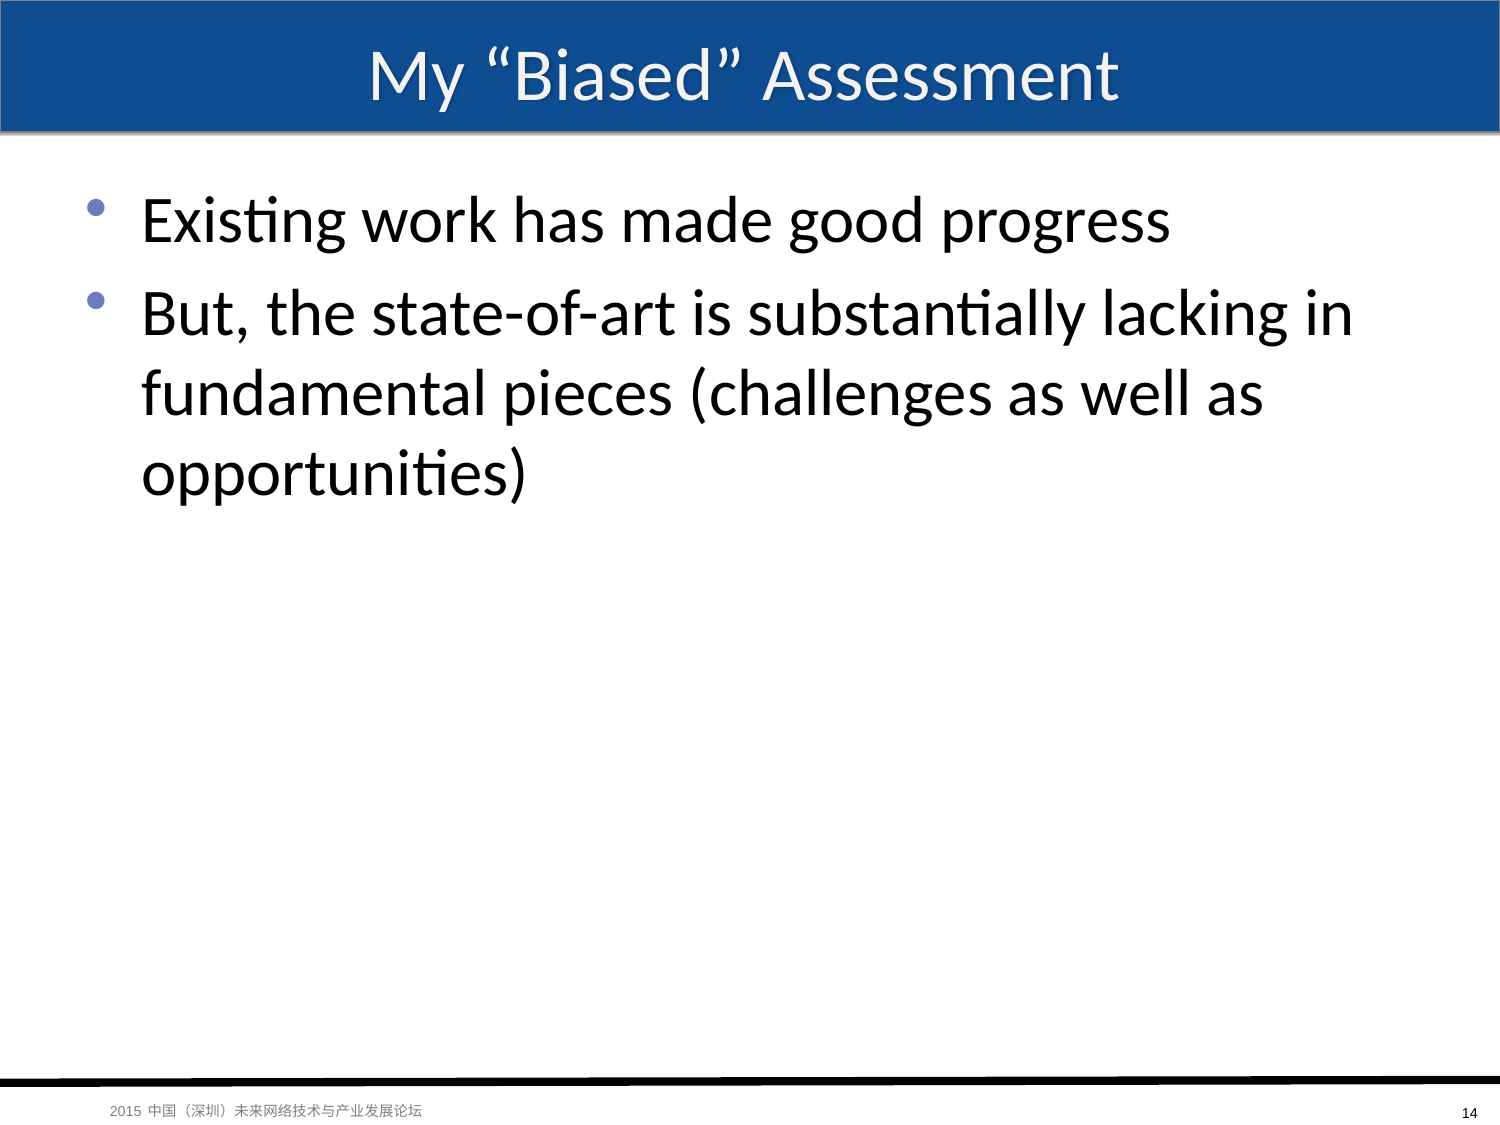

# My “Biased” Assessment
Existing work has made good progress
But, the state-of-art is substantially lacking in fundamental pieces (challenges as well as opportunities)

14